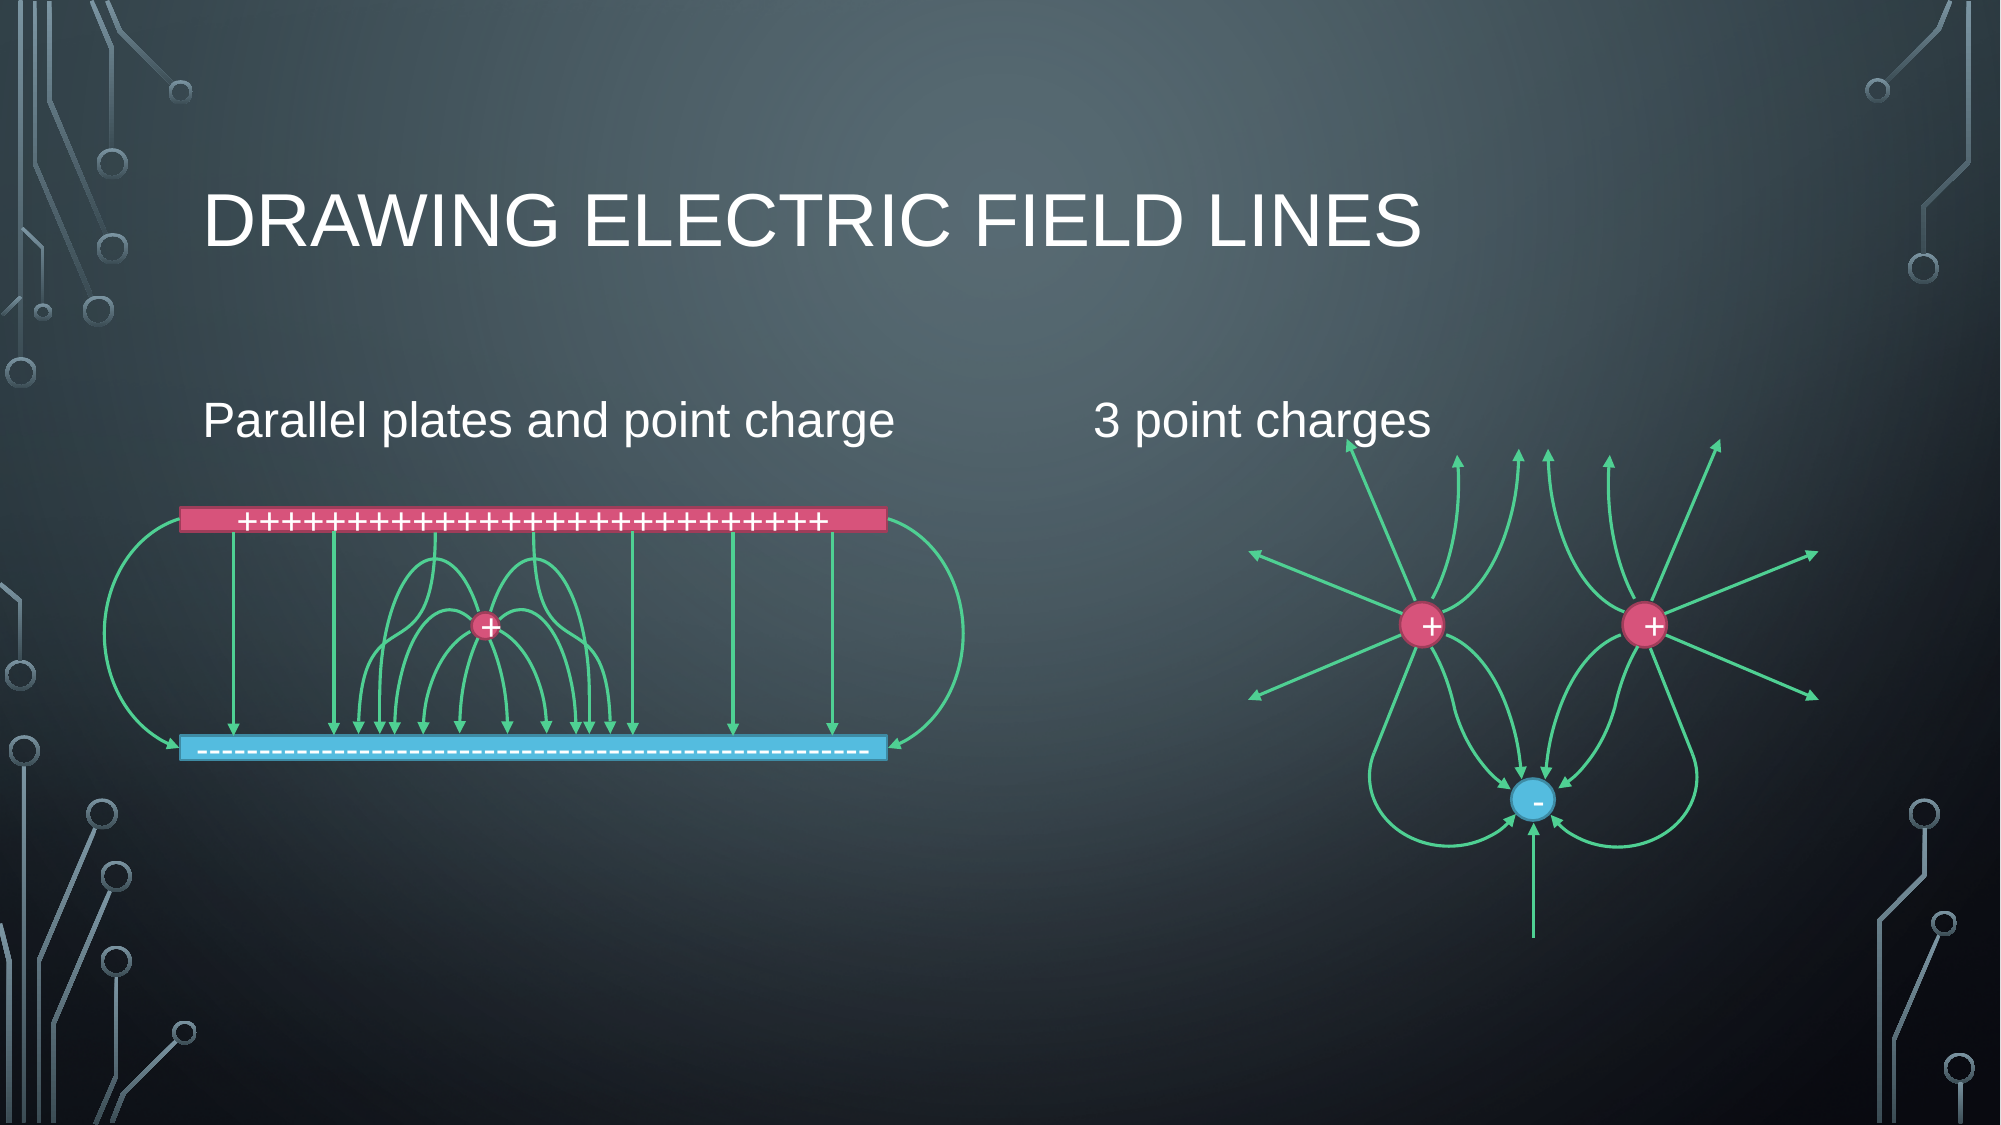

# Drawing Electric Field lines

+

+

-

Parallel plates and point charge					3 point charges
+++++++++++++++++++++++++++
------------------------------------------------------

+